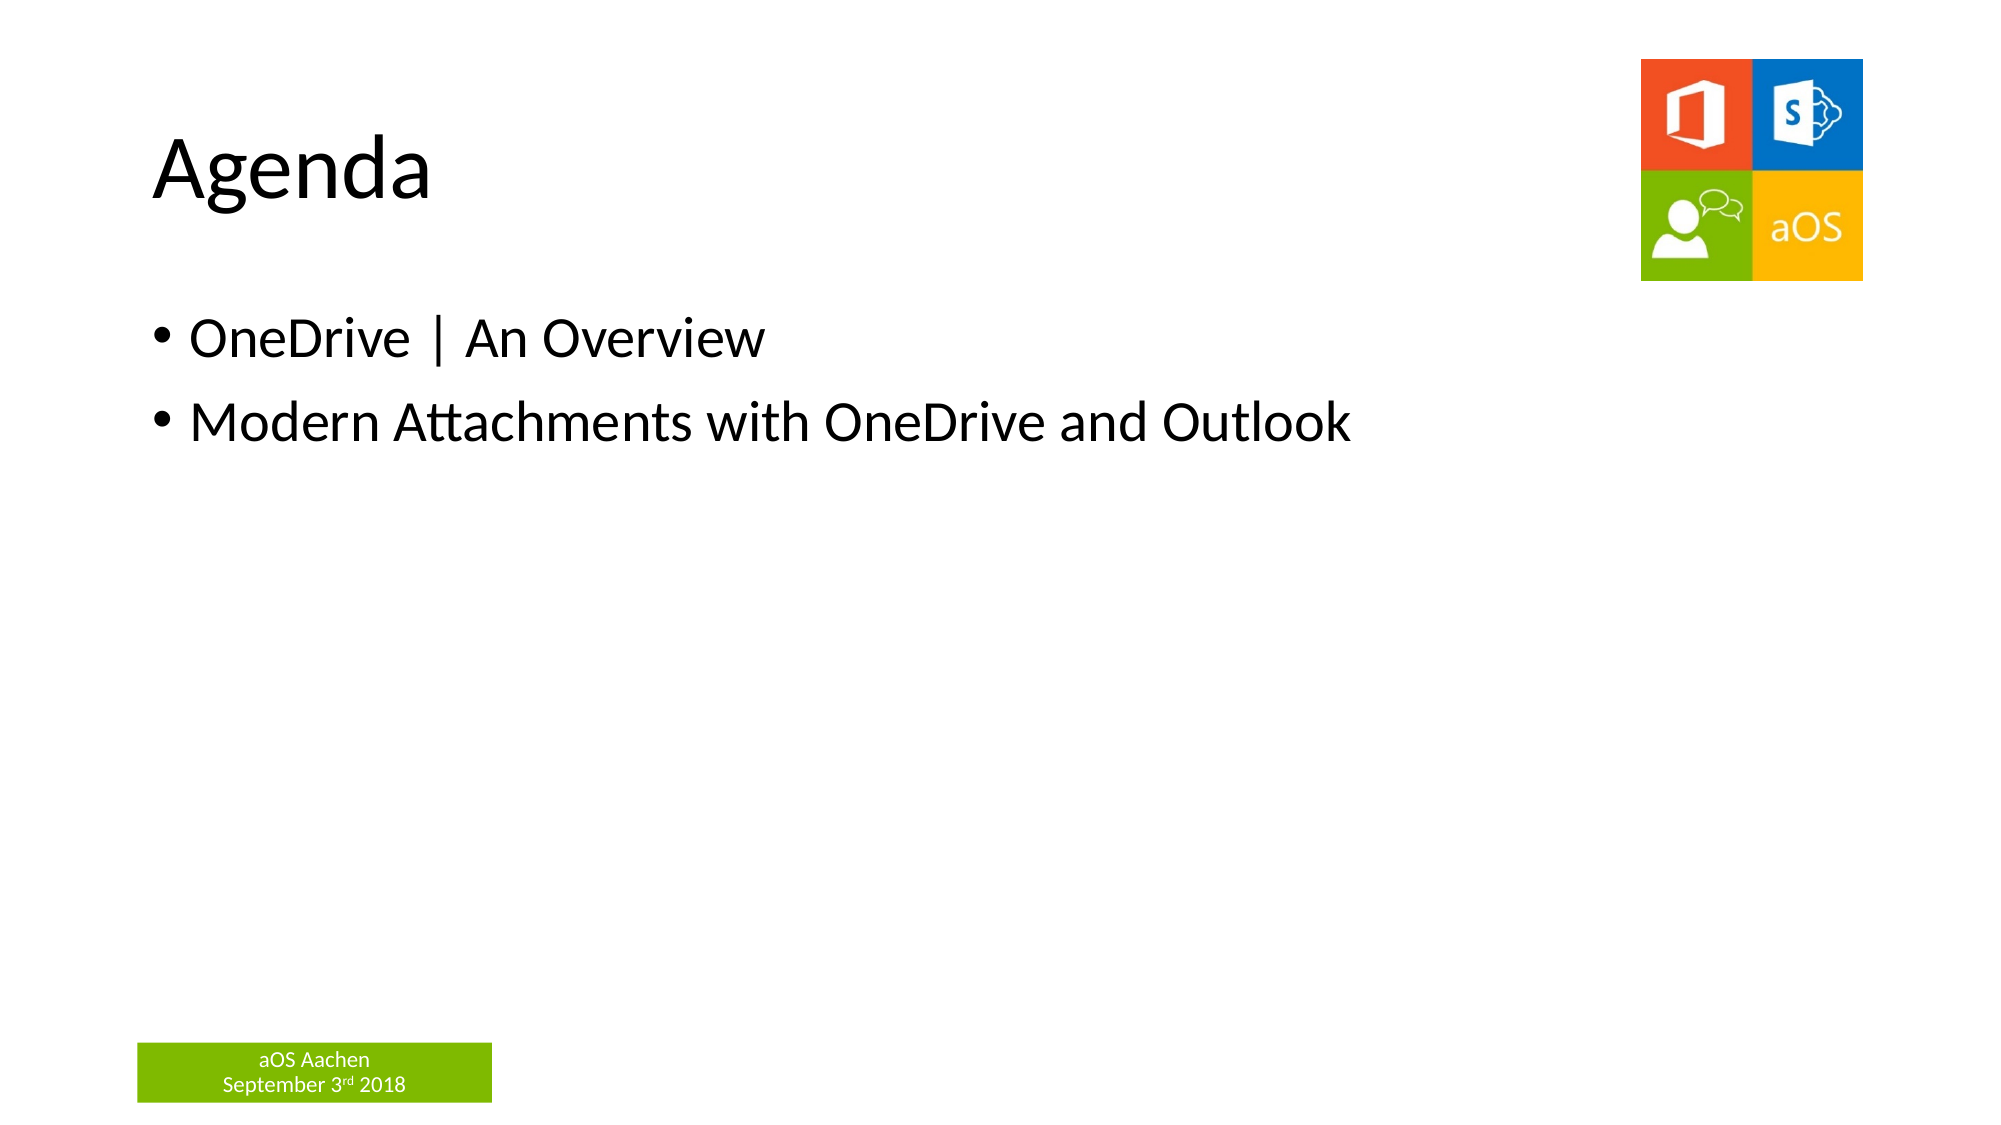

# Agenda
OneDrive | An Overview
Modern Attachments with OneDrive and Outlook